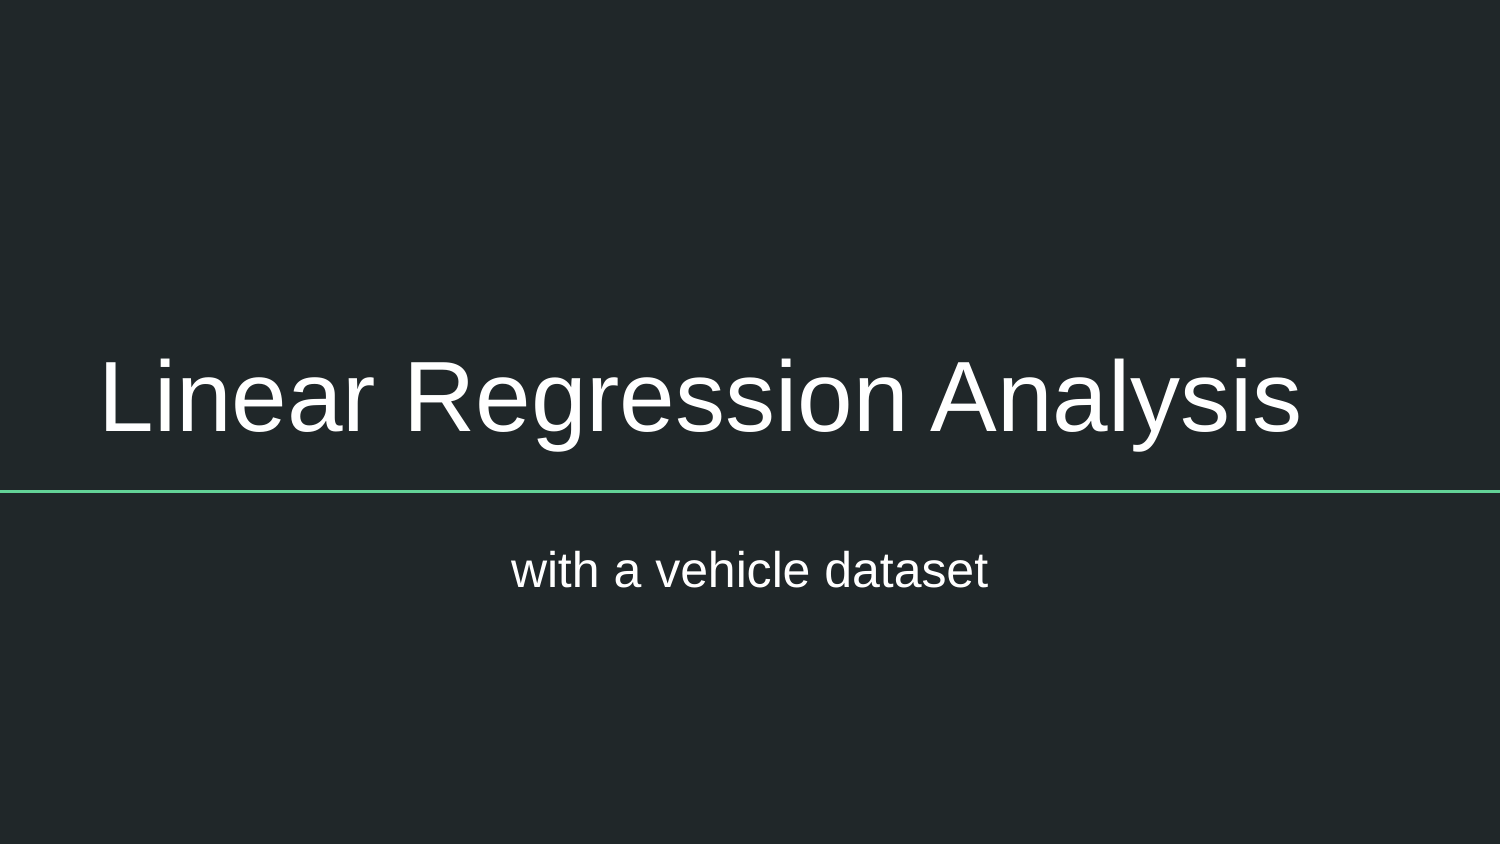

# Linear Regression Analysis
with a vehicle dataset